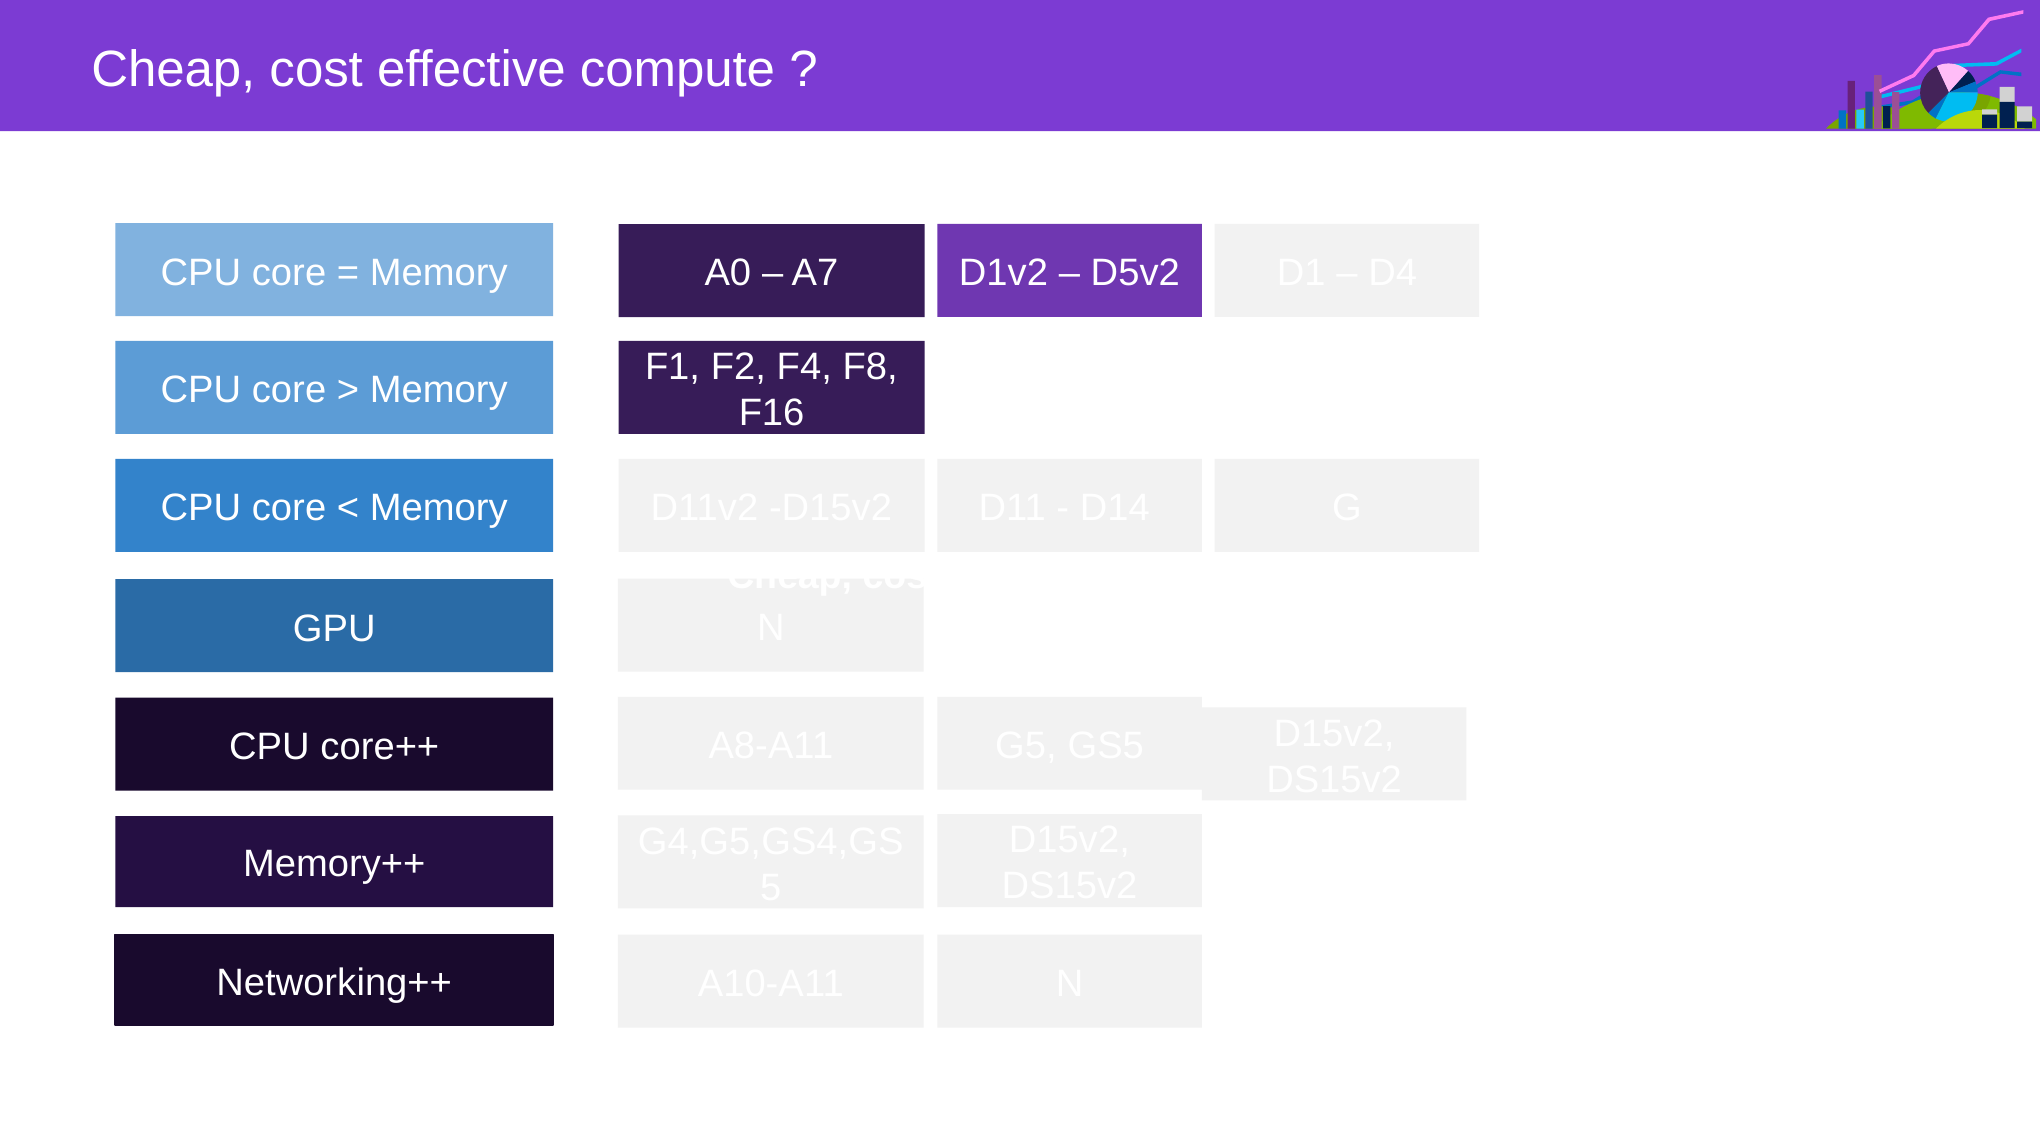

Cheap, cost effective compute ?
CPU core = Memory
D1v2 – D5v2
D1 – D4
A0 – A7
CPU core > Memory
F1, F2, F4, F8, F16
CPU core < Memory
D11v2 -D15v2
D11 - D14
G
Cheap, cost effective compute ?
N
GPU
G5, GS5
A8-A11
CPU core++
D15v2, DS15v2
D15v2, DS15v2
G4,G5,GS4,GS5
Memory++
Networking++
A10-A11
N